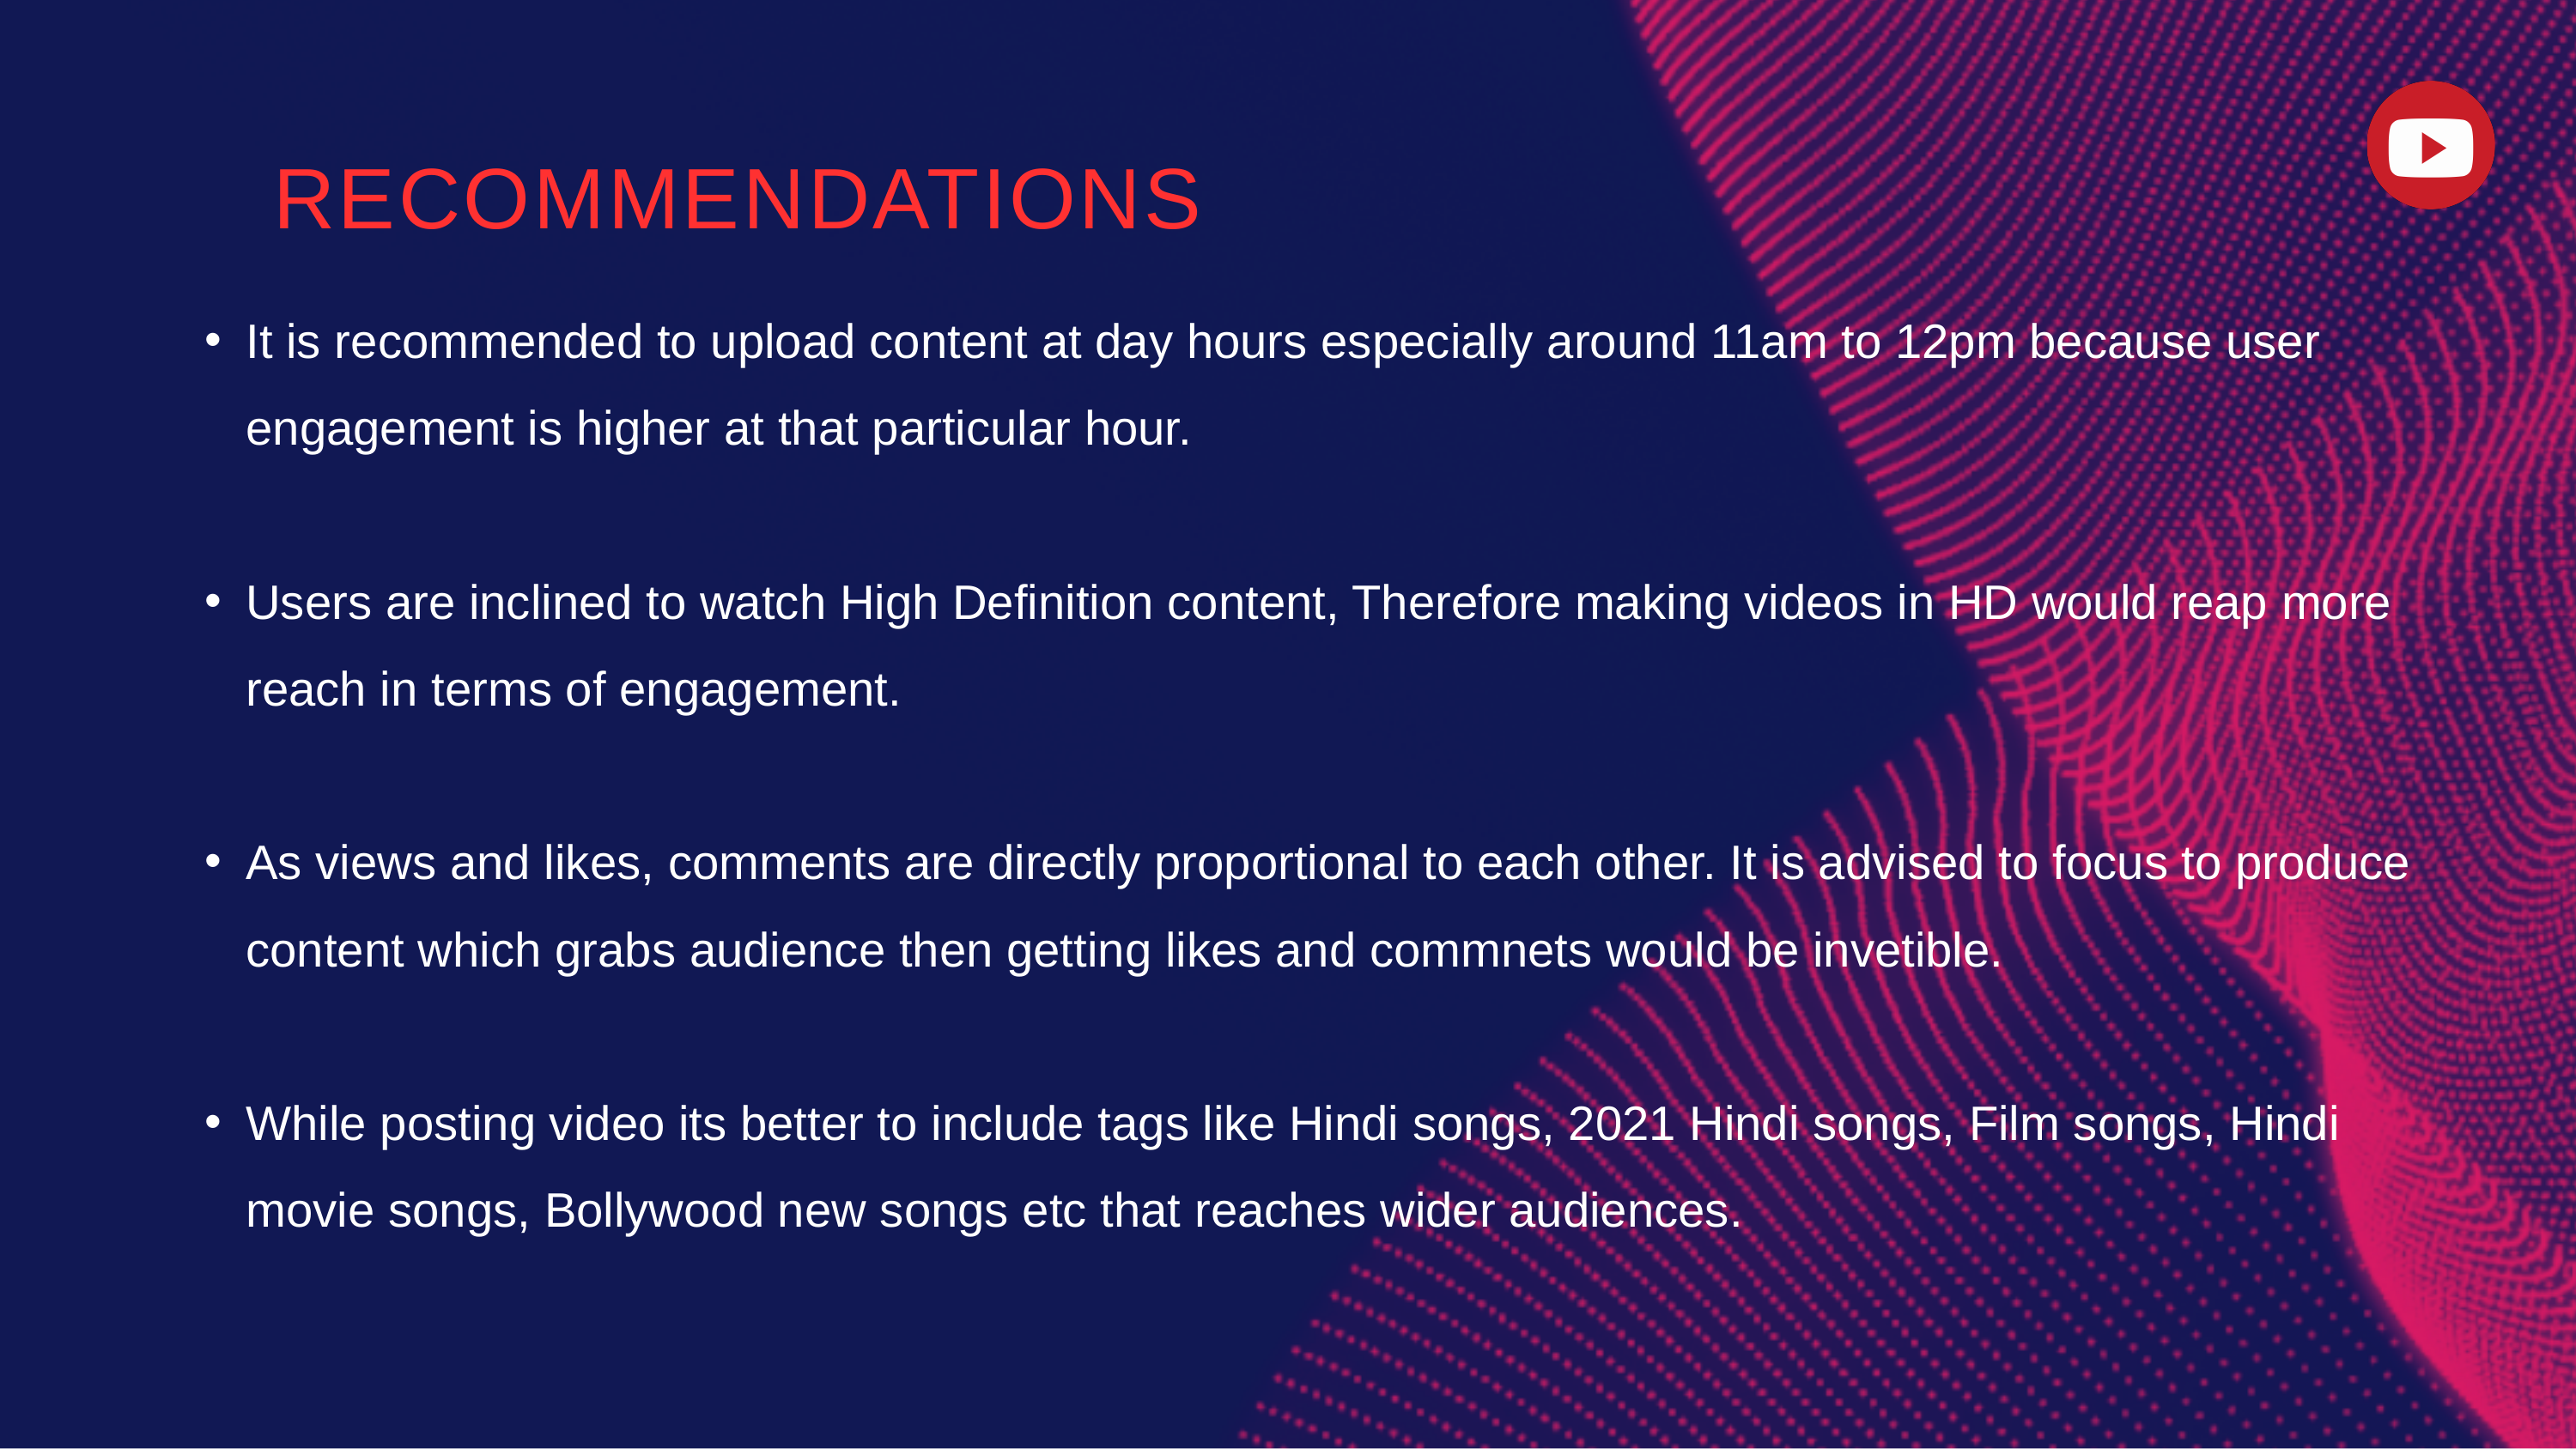

RECOMMENDATIONS
It is recommended to upload content at day hours especially around 11am to 12pm because user engagement is higher at that particular hour.

Users are inclined to watch High Definition content, Therefore making videos in HD would reap more reach in terms of engagement.

As views and likes, comments are directly proportional to each other. It is advised to focus to produce content which grabs audience then getting likes and commnets would be invetible.

While posting video its better to include tags like Hindi songs, 2021 Hindi songs, Film songs, Hindi movie songs, Bollywood new songs etc that reaches wider audiences.